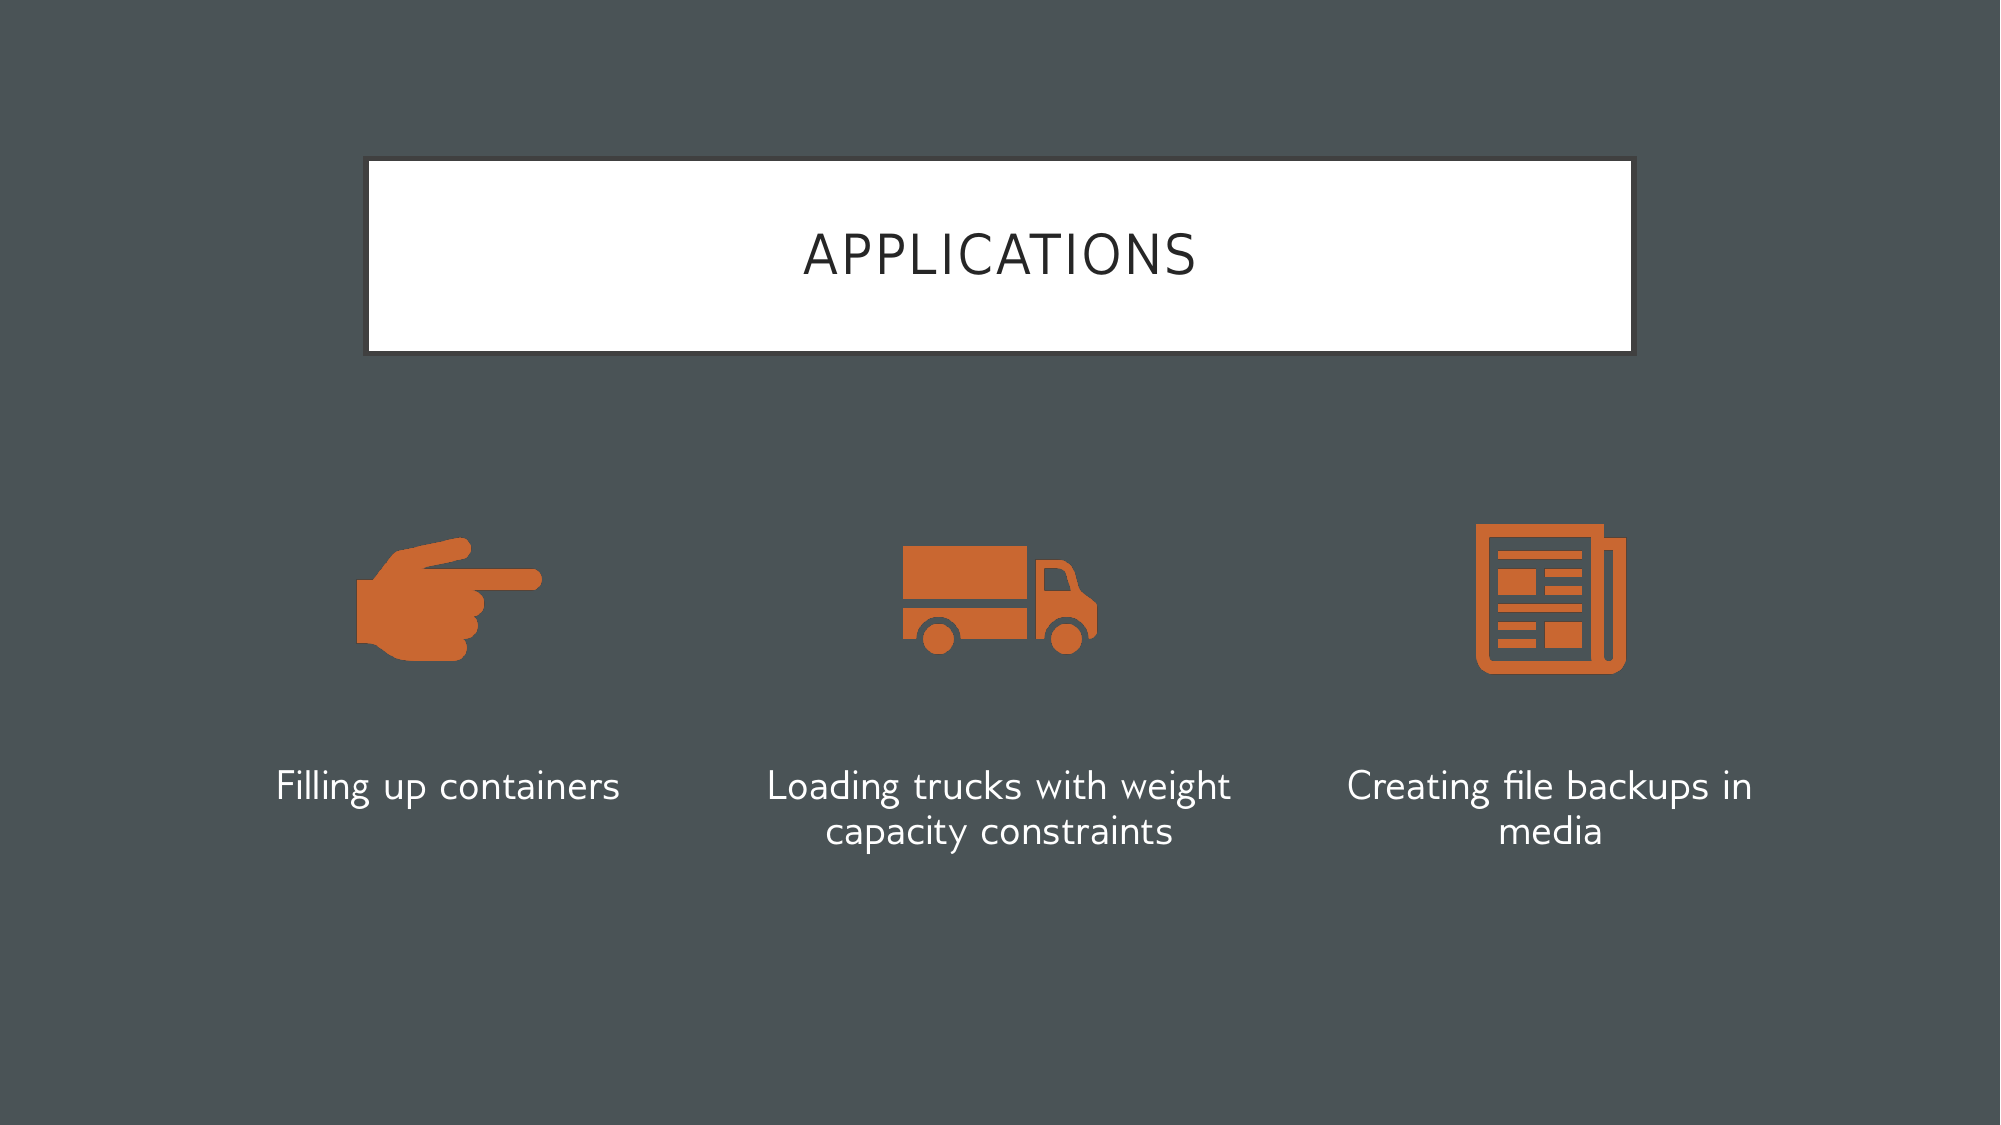

# applications
Filling up containers
Loading trucks with weight capacity constraints
Creating file backups in media